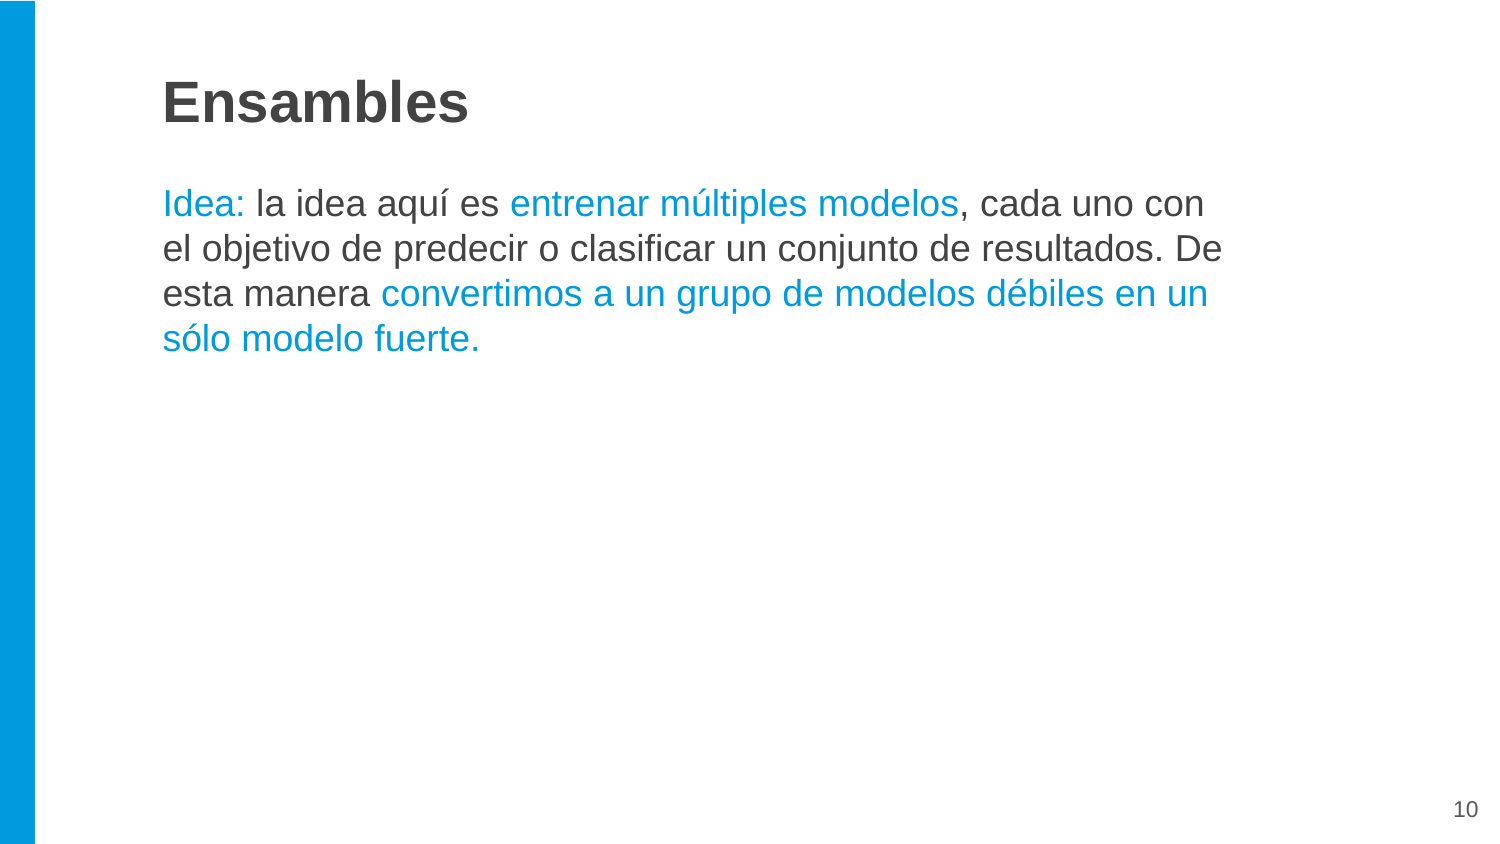

Ensambles
Idea: la idea aquí es entrenar múltiples modelos, cada uno con el objetivo de predecir o clasificar un conjunto de resultados. De esta manera convertimos a un grupo de modelos débiles en un sólo modelo fuerte.
10